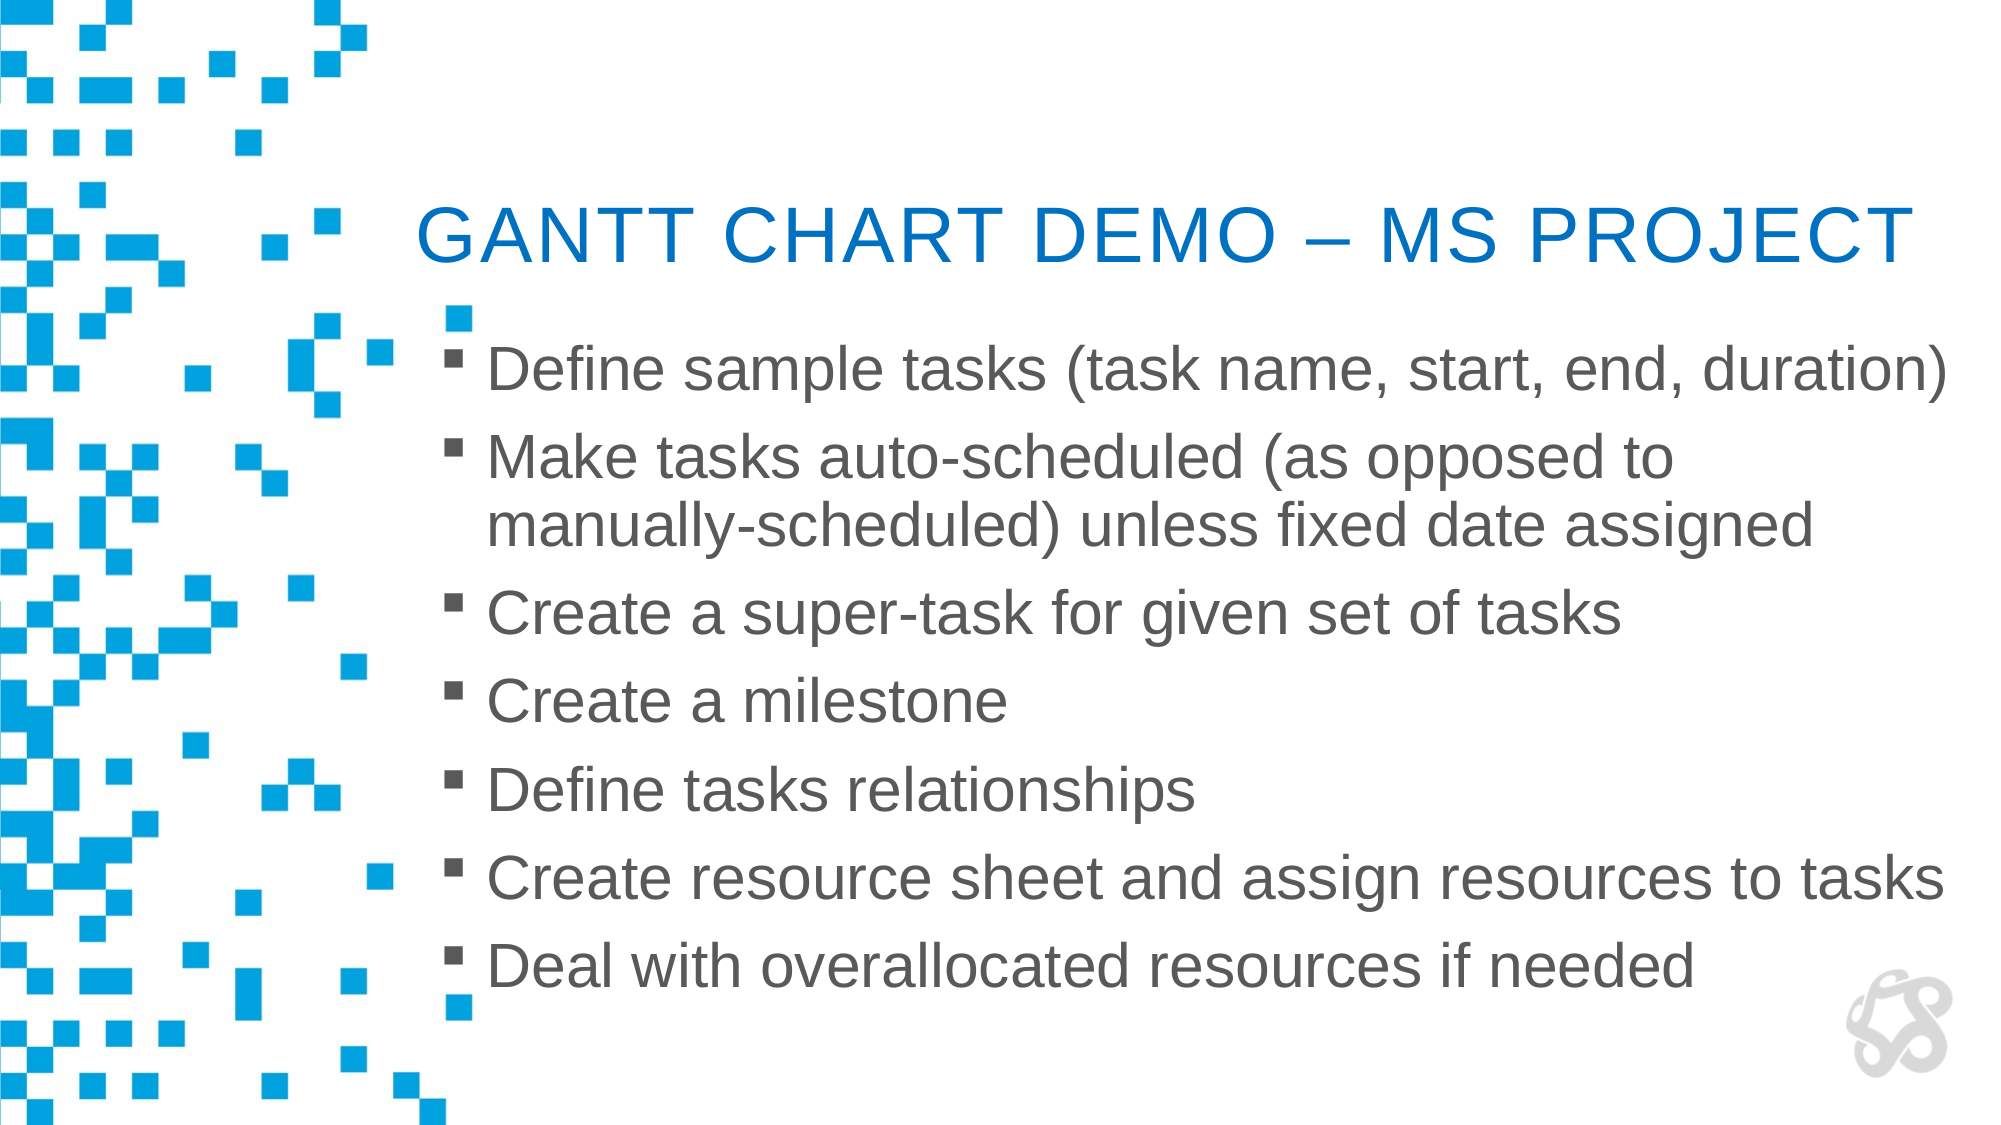

# Gantt Chart Demo – MS Project
Define sample tasks (task name, start, end, duration)
Make tasks auto-scheduled (as opposed to manually-scheduled) unless fixed date assigned
Create a super-task for given set of tasks
Create a milestone
Define tasks relationships
Create resource sheet and assign resources to tasks
Deal with overallocated resources if needed